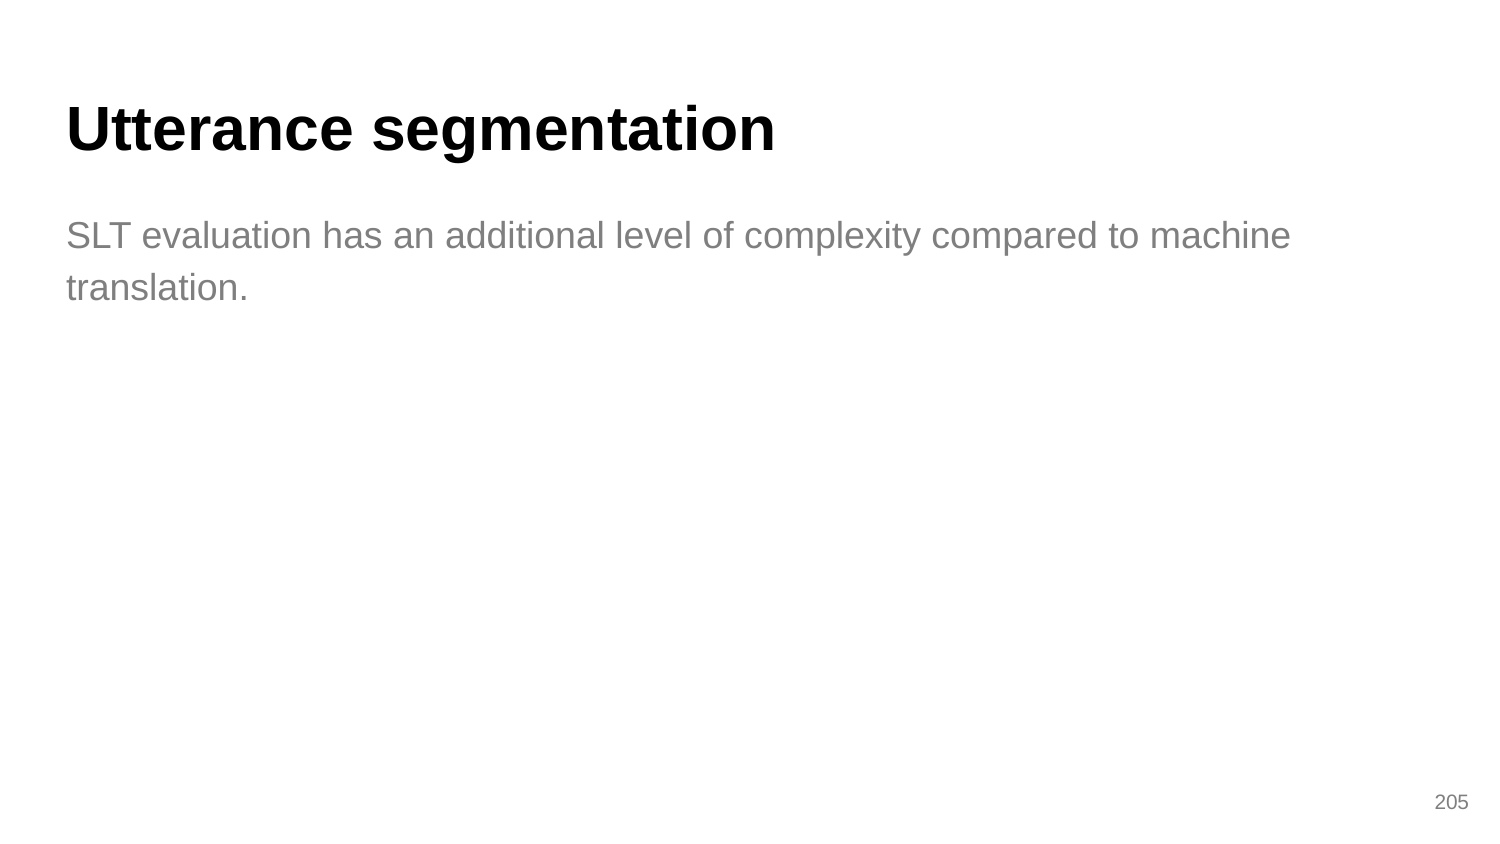

# Utterance segmentation
SLT evaluation has an additional level of complexity compared to machine translation.

205